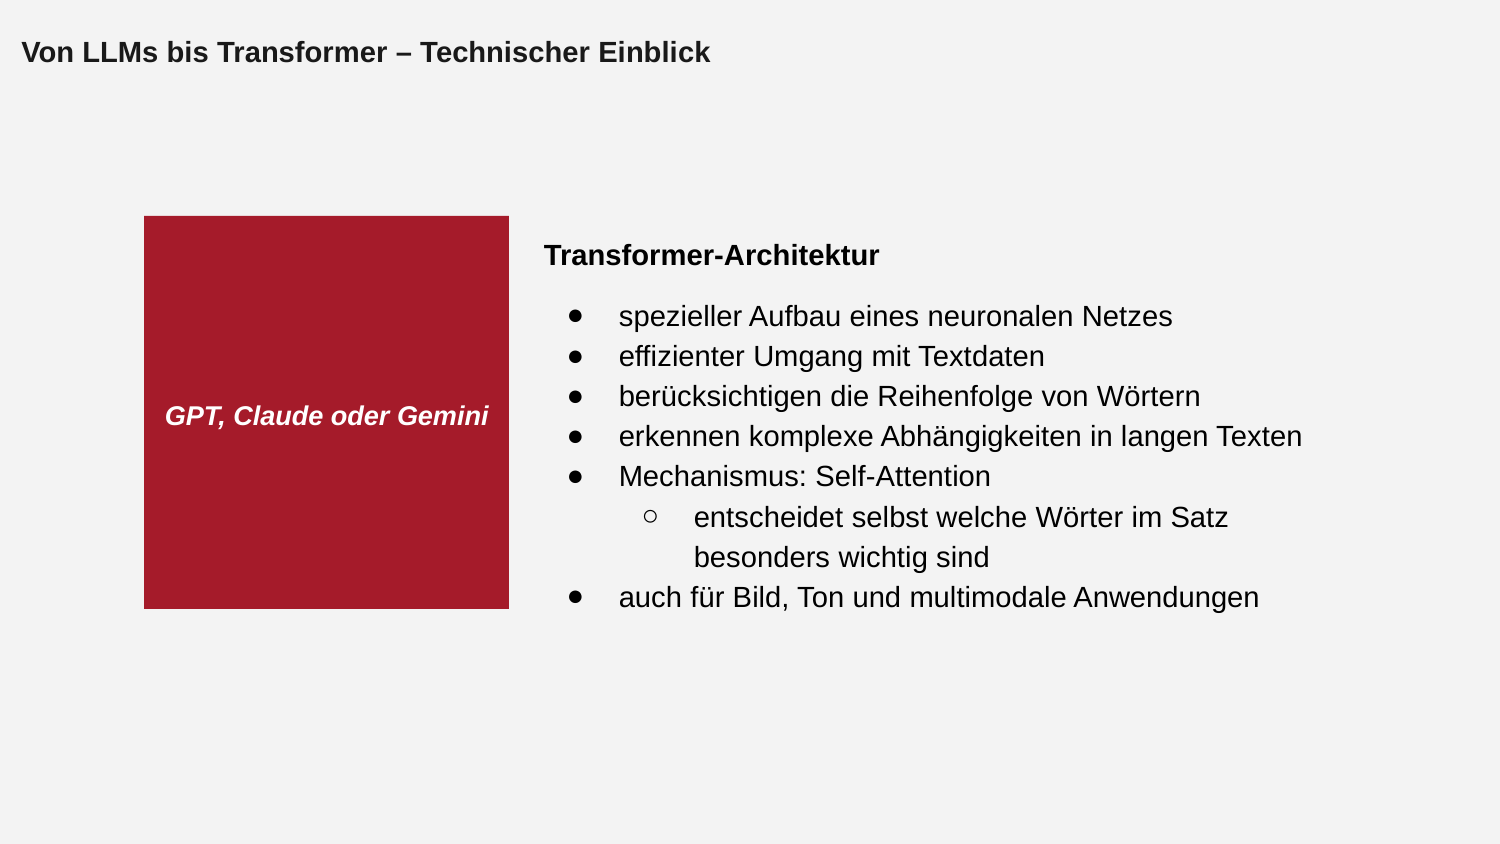

Von LLMs bis Transformer – Technischer Einblick
GPT, Claude oder Gemini
Transformer-Architektur
spezieller Aufbau eines neuronalen Netzes
effizienter Umgang mit Textdaten
berücksichtigen die Reihenfolge von Wörtern
erkennen komplexe Abhängigkeiten in langen Texten
Mechanismus: Self-Attention
entscheidet selbst welche Wörter im Satz besonders wichtig sind
auch für Bild, Ton und multimodale Anwendungen